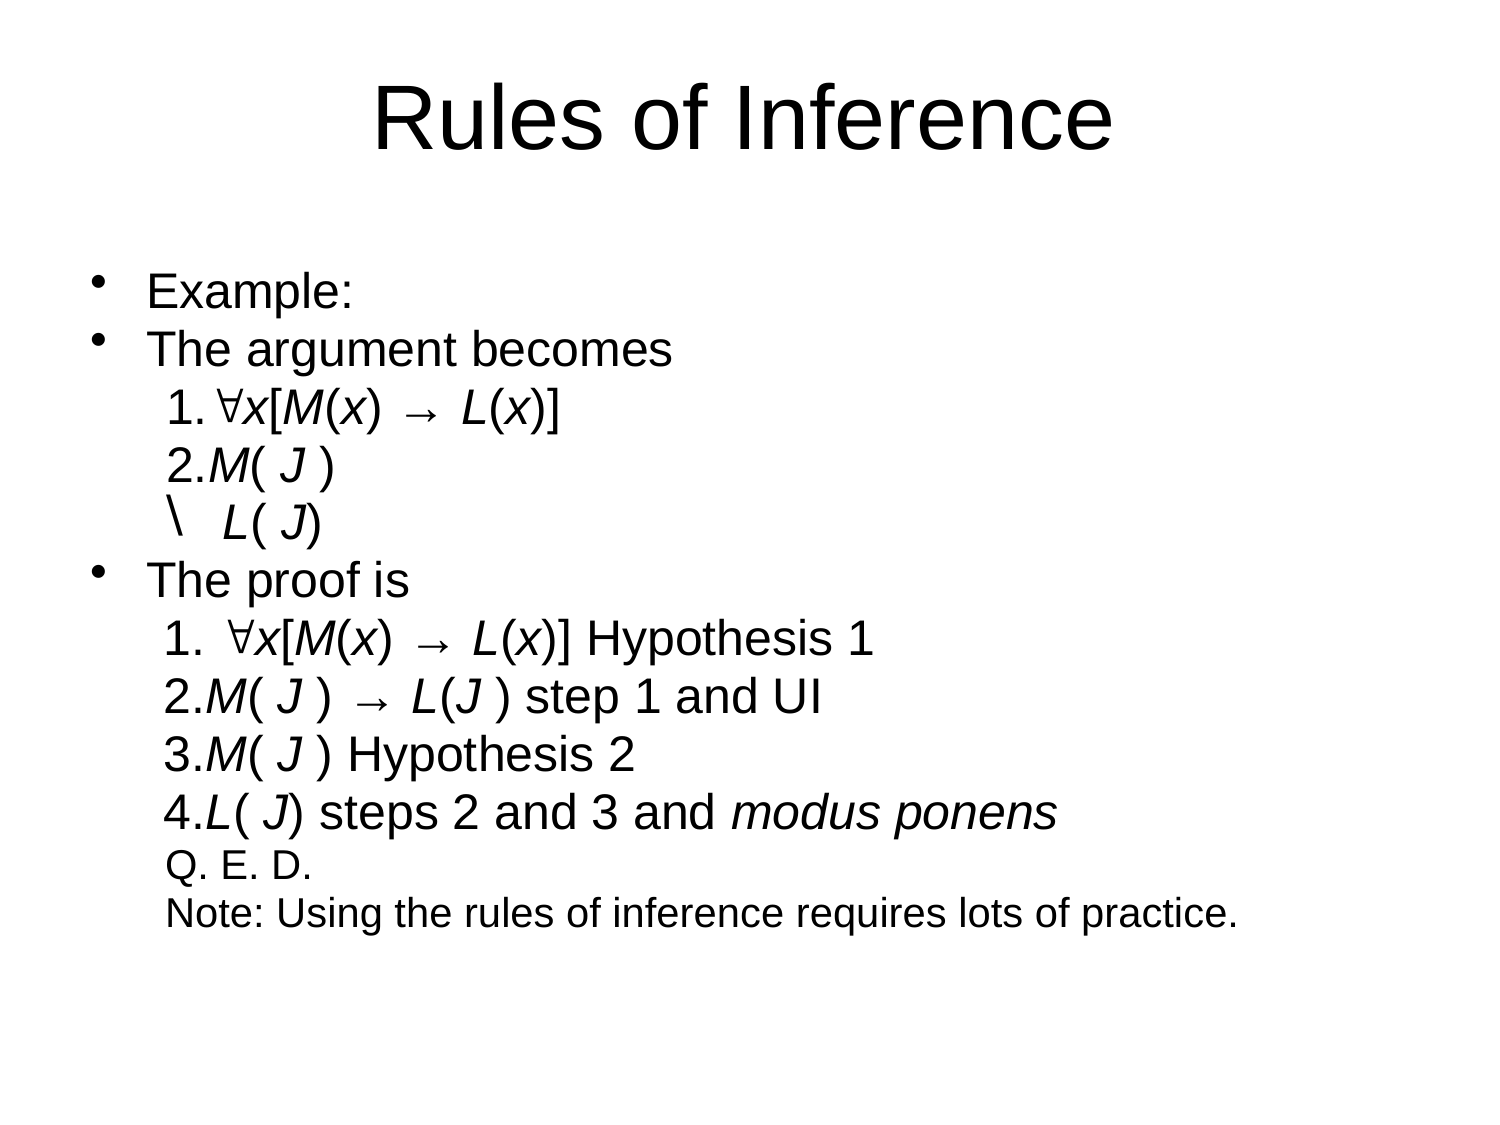

# Rules of Inference
Example:
The argument becomes
1.∀x[M(x) → L(x)]
2.M( J )
L( J)
The proof is
1. ∀x[M(x) → L(x)] Hypothesis 1
2.M( J ) → L(J ) step 1 and UI
3.M( J ) Hypothesis 2
4.L( J) steps 2 and 3 and modus ponens
Q. E. D.
Note: Using the rules of inference requires lots of practice.